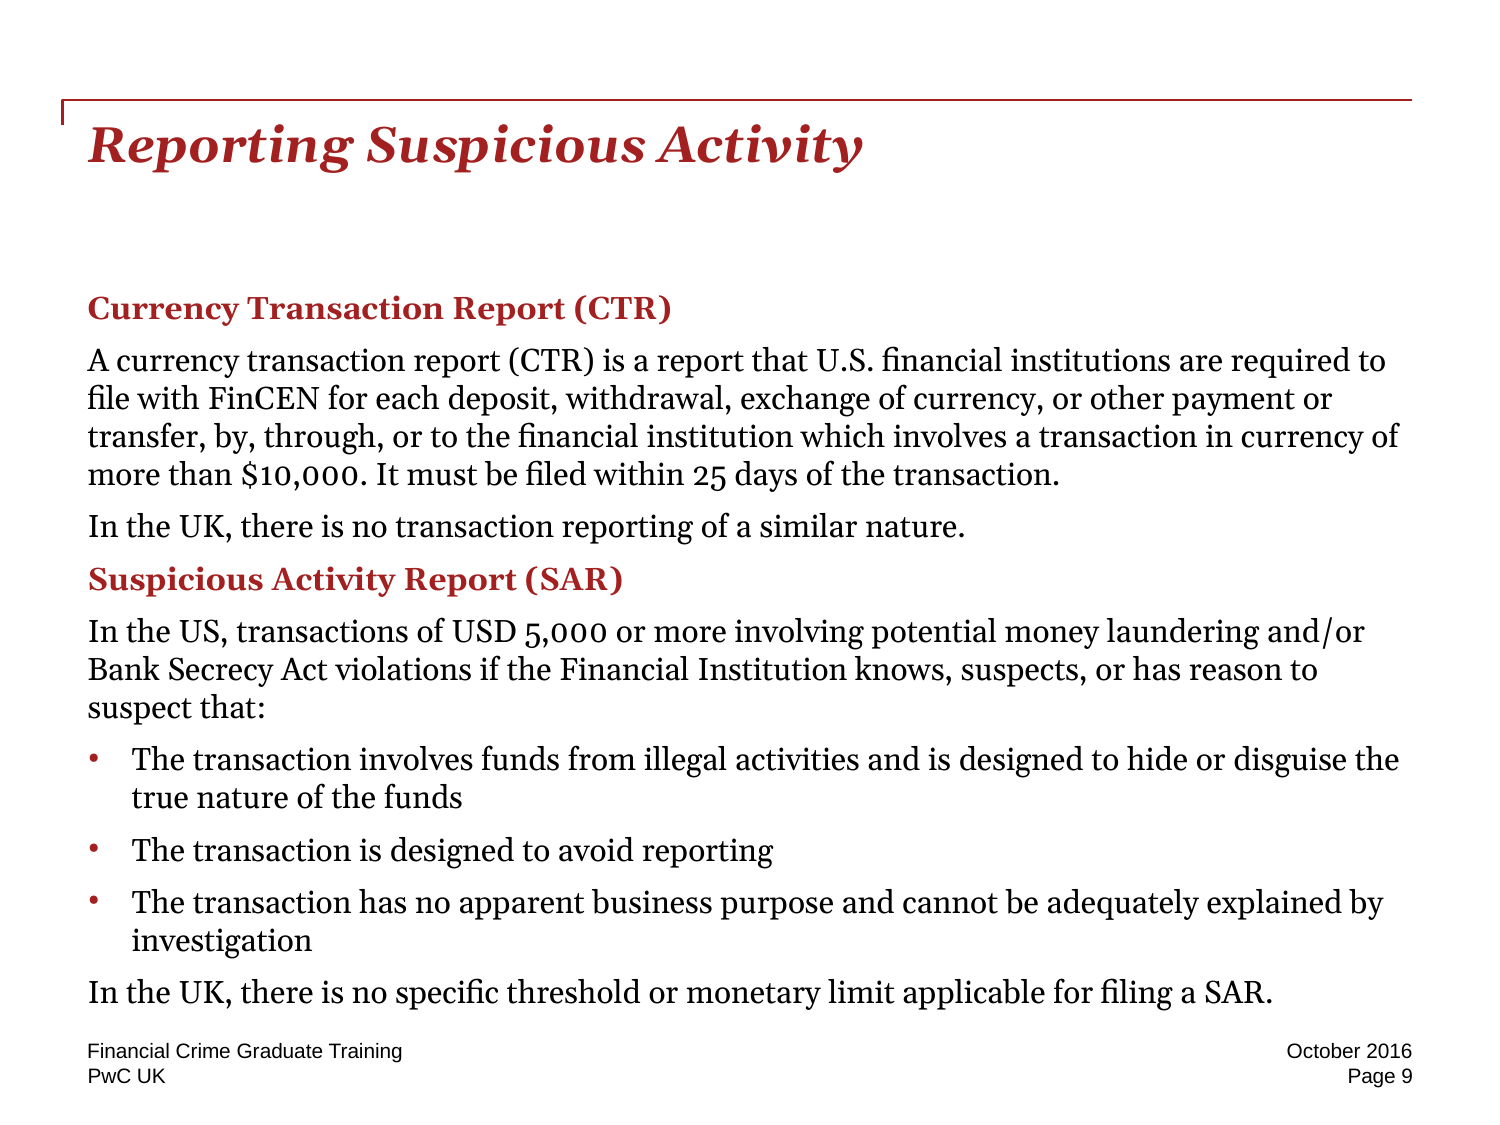

# Reporting Suspicious Activity
Currency Transaction Report (CTR)
A currency transaction report (CTR) is a report that U.S. financial institutions are required to file with FinCEN for each deposit, withdrawal, exchange of currency, or other payment or transfer, by, through, or to the financial institution which involves a transaction in currency of more than $10,000. It must be filed within 25 days of the transaction.
In the UK, there is no transaction reporting of a similar nature.
Suspicious Activity Report (SAR)
In the US, transactions of USD 5,000 or more involving potential money laundering and/or Bank Secrecy Act violations if the Financial Institution knows, suspects, or has reason to suspect that:
The transaction involves funds from illegal activities and is designed to hide or disguise the true nature of the funds
The transaction is designed to avoid reporting
The transaction has no apparent business purpose and cannot be adequately explained by investigation
In the UK, there is no specific threshold or monetary limit applicable for filing a SAR.

Financial Crime Graduate Training
October 2016
Page 9